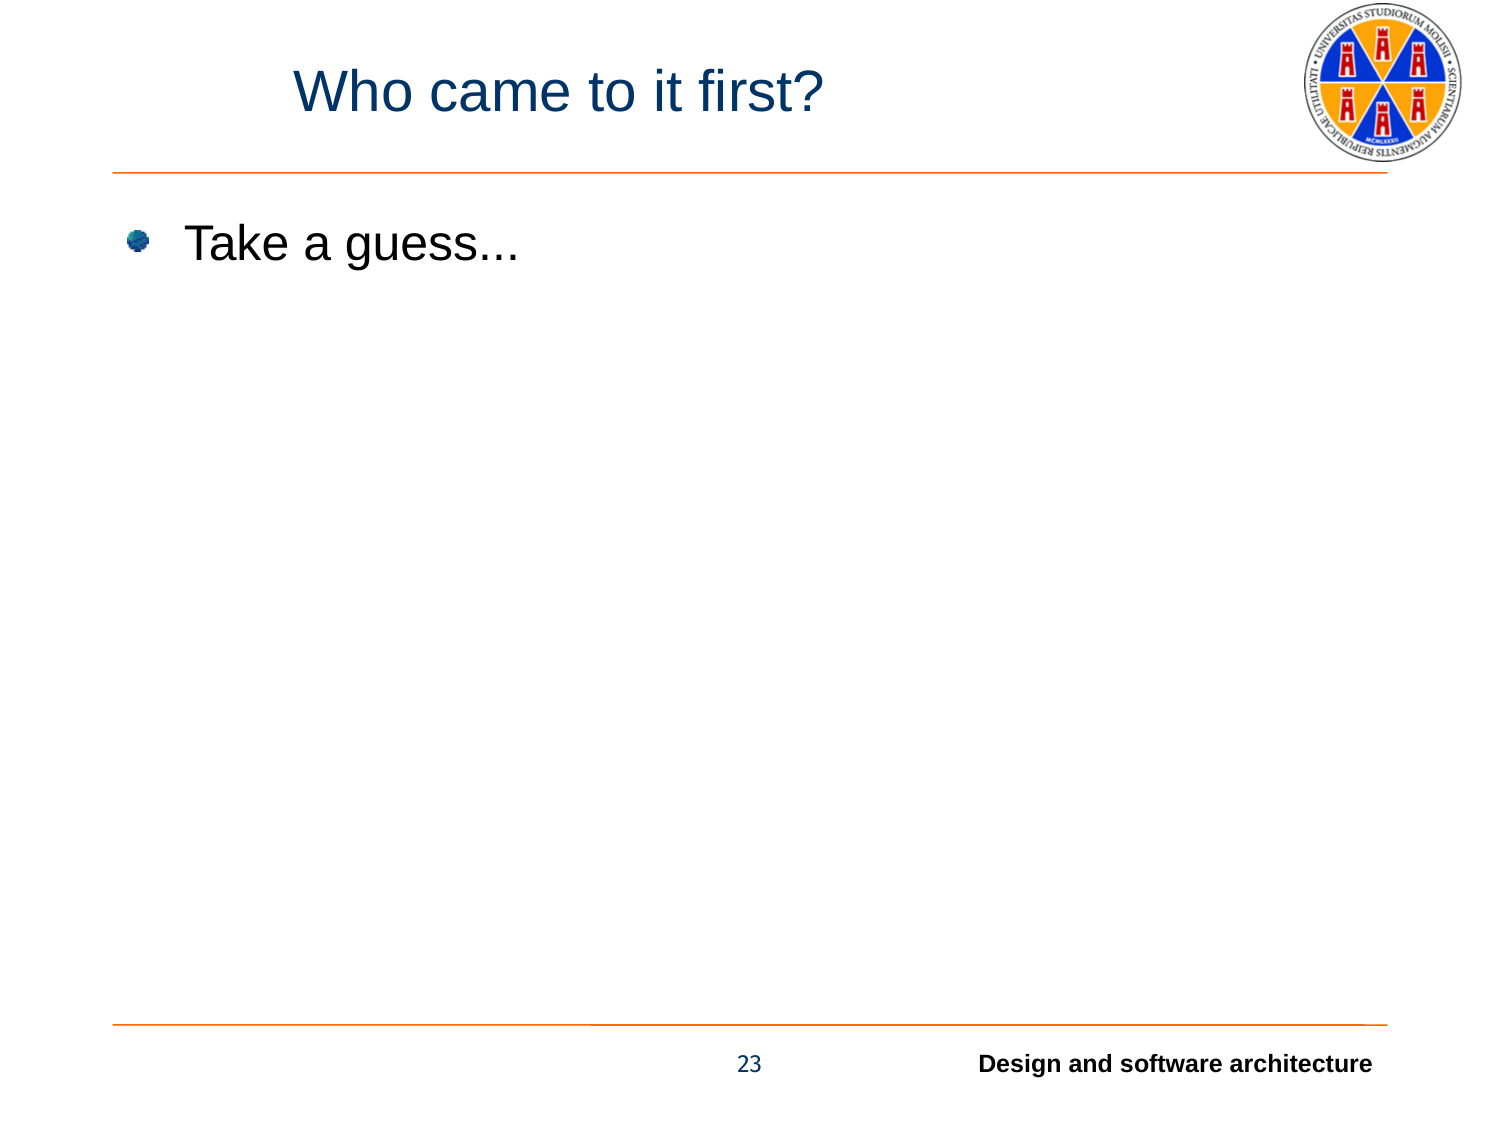

# Who came to it first?
Take a guess...
23
Design and software architecture